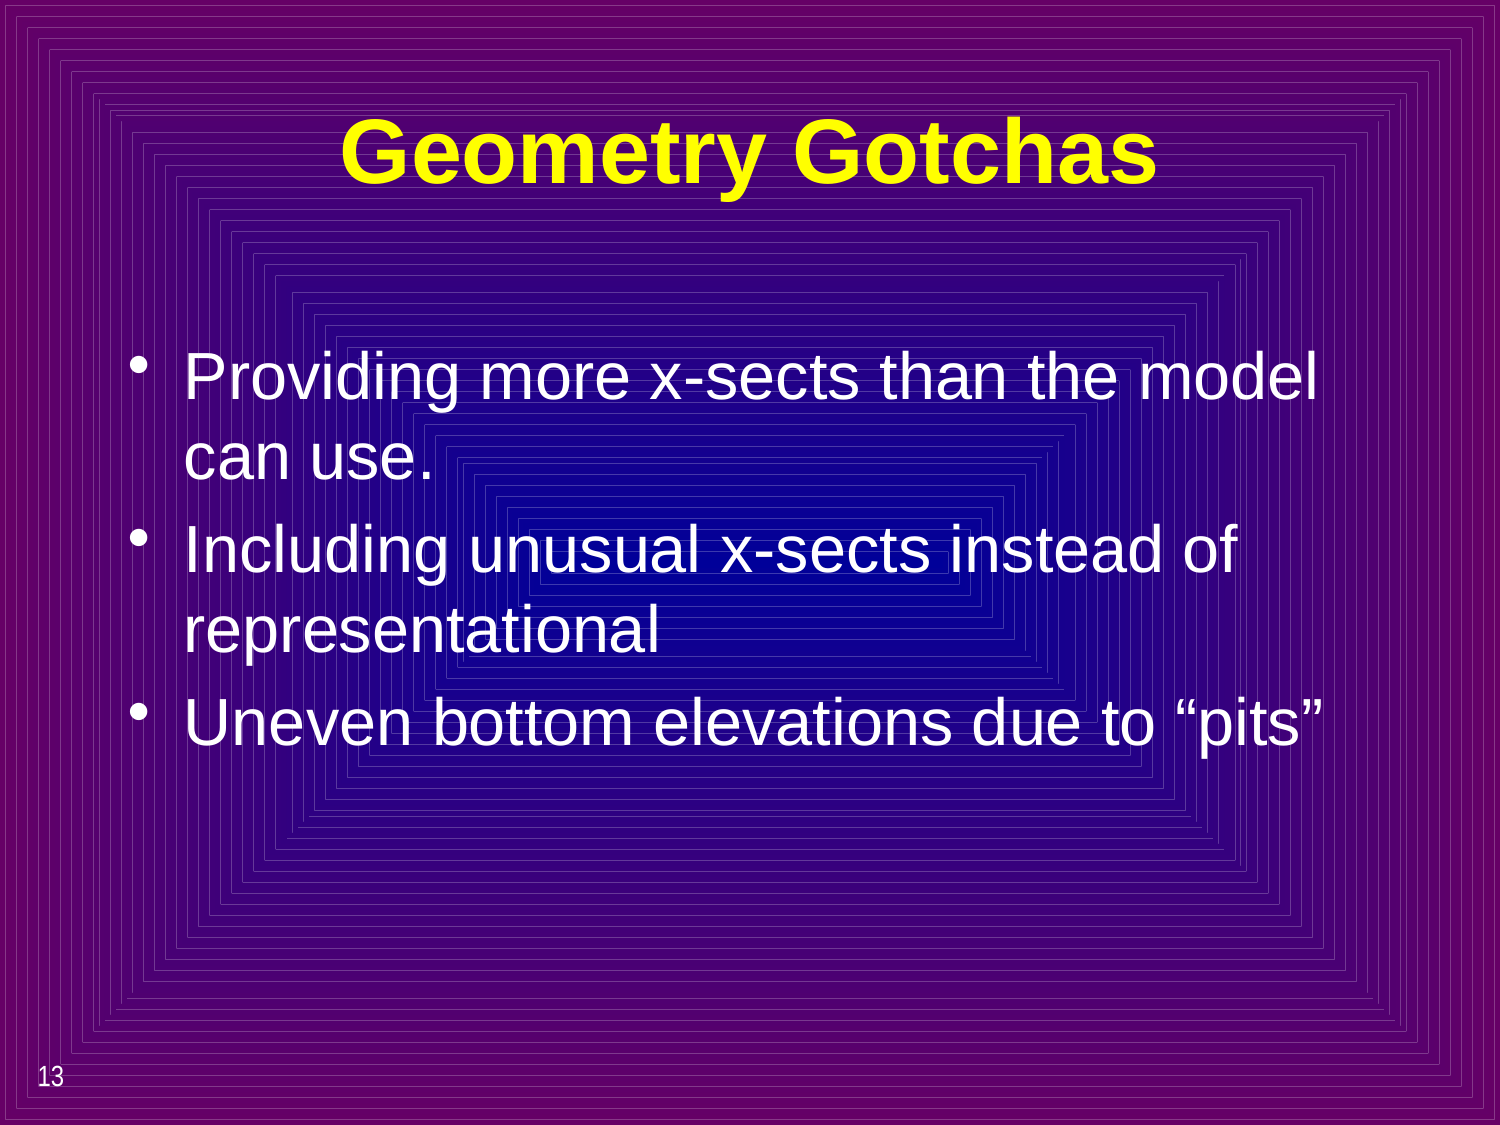

# Geometry Gotchas
Providing more x-sects than the model can use.
Including unusual x-sects instead of representational
Uneven bottom elevations due to “pits”
13